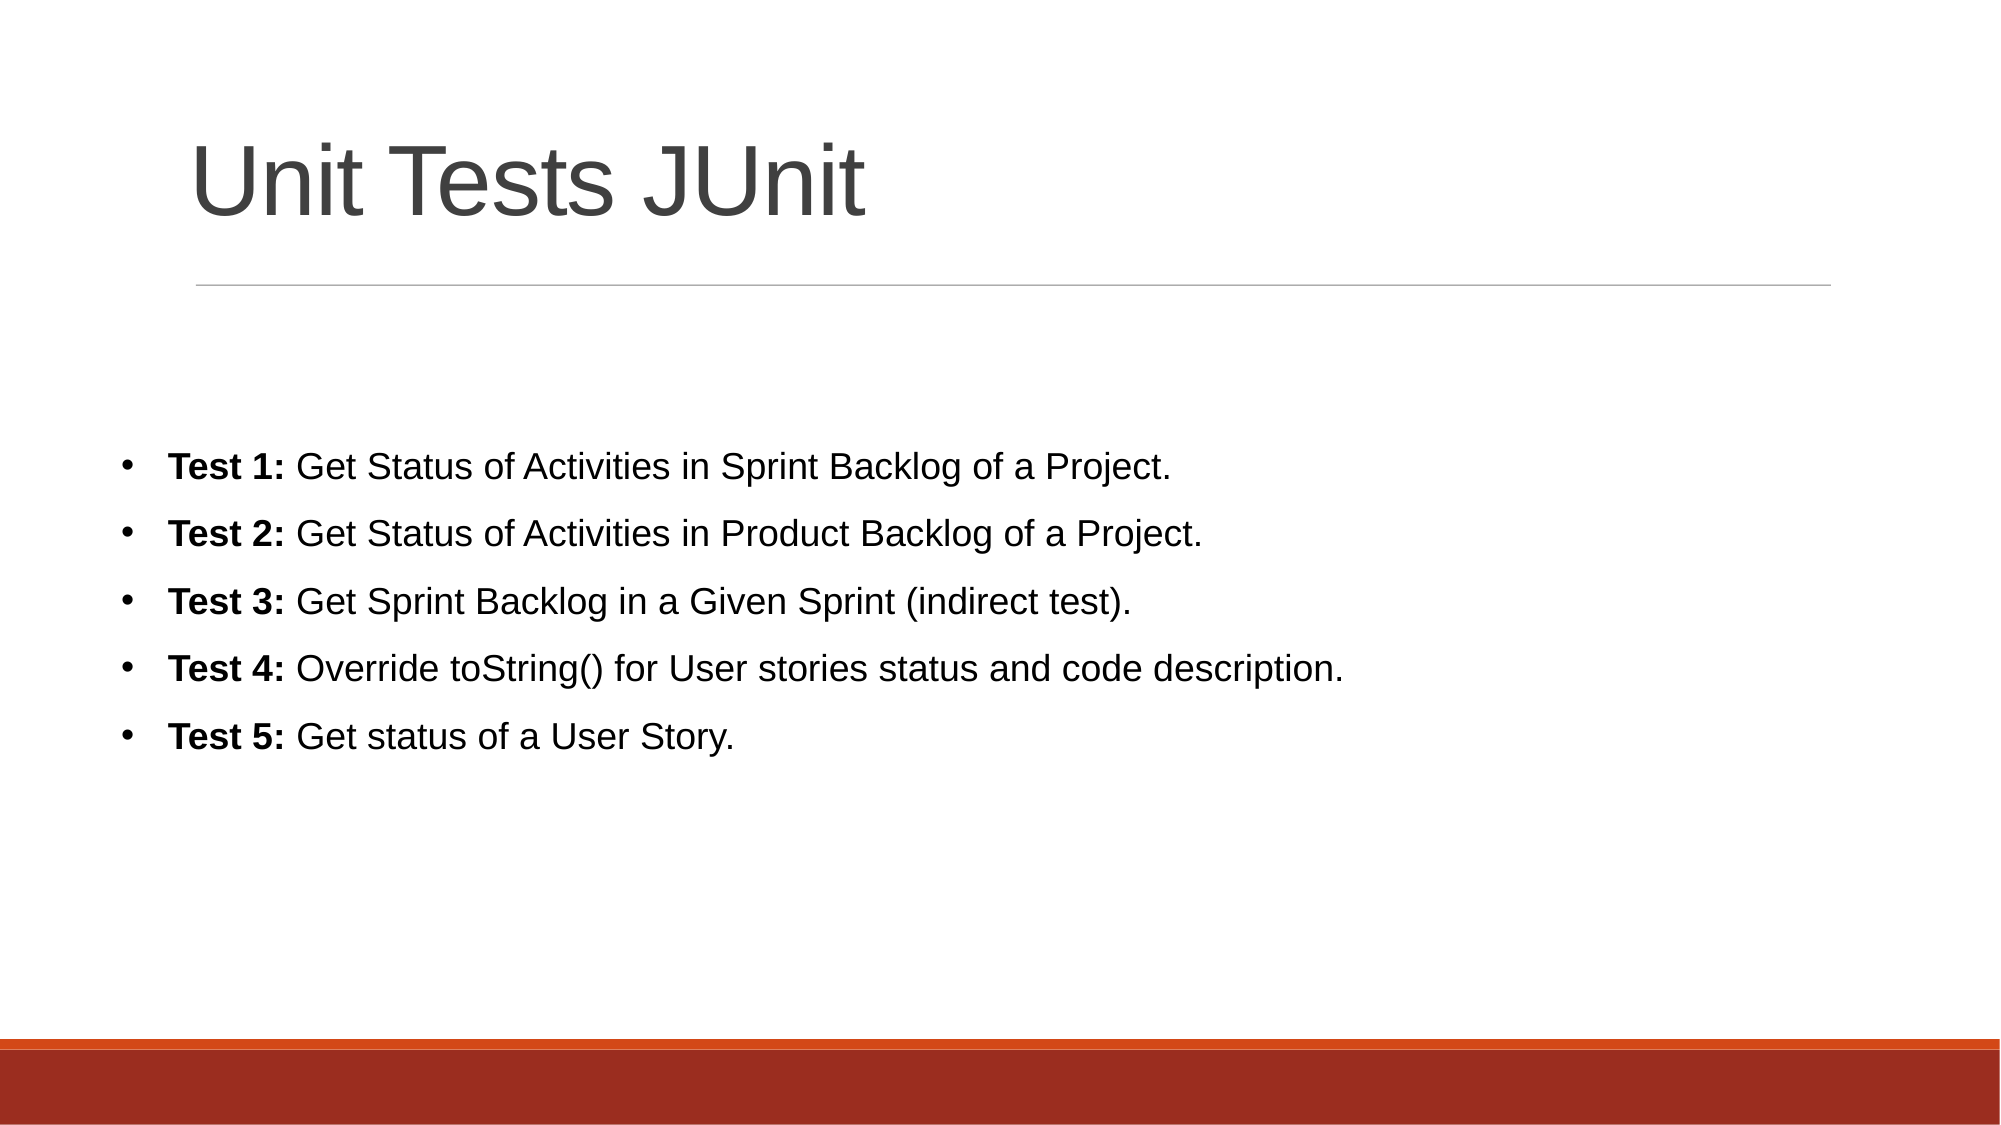

Unit Tests JUnit
Test 1: Get Status of Activities in Sprint Backlog of a Project.
Test 2: Get Status of Activities in Product Backlog of a Project.
Test 3: Get Sprint Backlog in a Given Sprint (indirect test).
Test 4: Override toString() for User stories status and code description.
Test 5: Get status of a User Story.